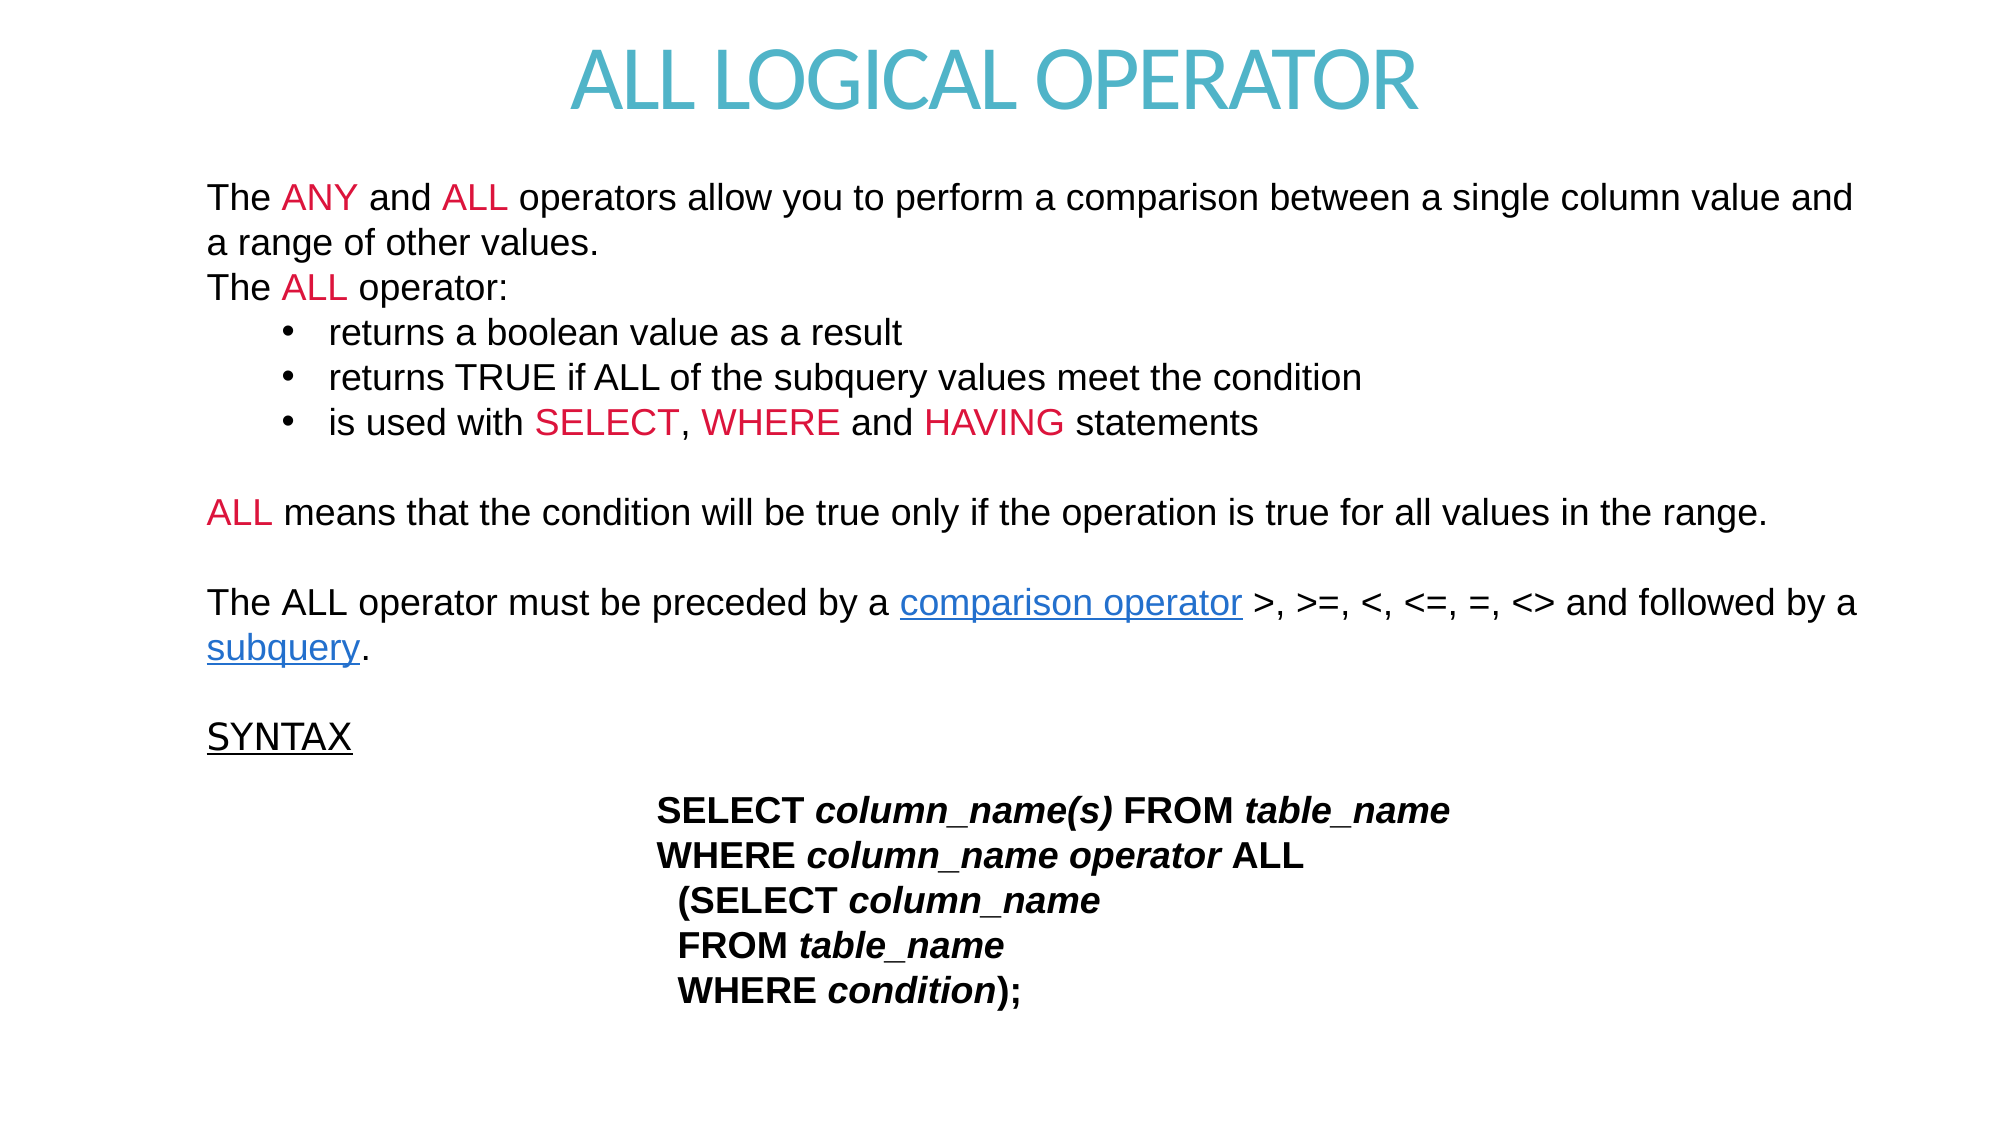

# ALL LOGICAL OPERATOR
The ANY and ALL operators allow you to perform a comparison between a single column value and a range of other values.
The ALL operator:
returns a boolean value as a result
returns TRUE if ALL of the subquery values meet the condition
is used with SELECT, WHERE and HAVING statements

ALL means that the condition will be true only if the operation is true for all values in the range.

The ALL operator must be preceded by a comparison operator >, >=, <, <=, =, <> and followed by a subquery.

SYNTAX

SELECT column_name(s) FROM table_name
WHERE column_name operator ALL
  (SELECT column_name
  FROM table_name
  WHERE condition);